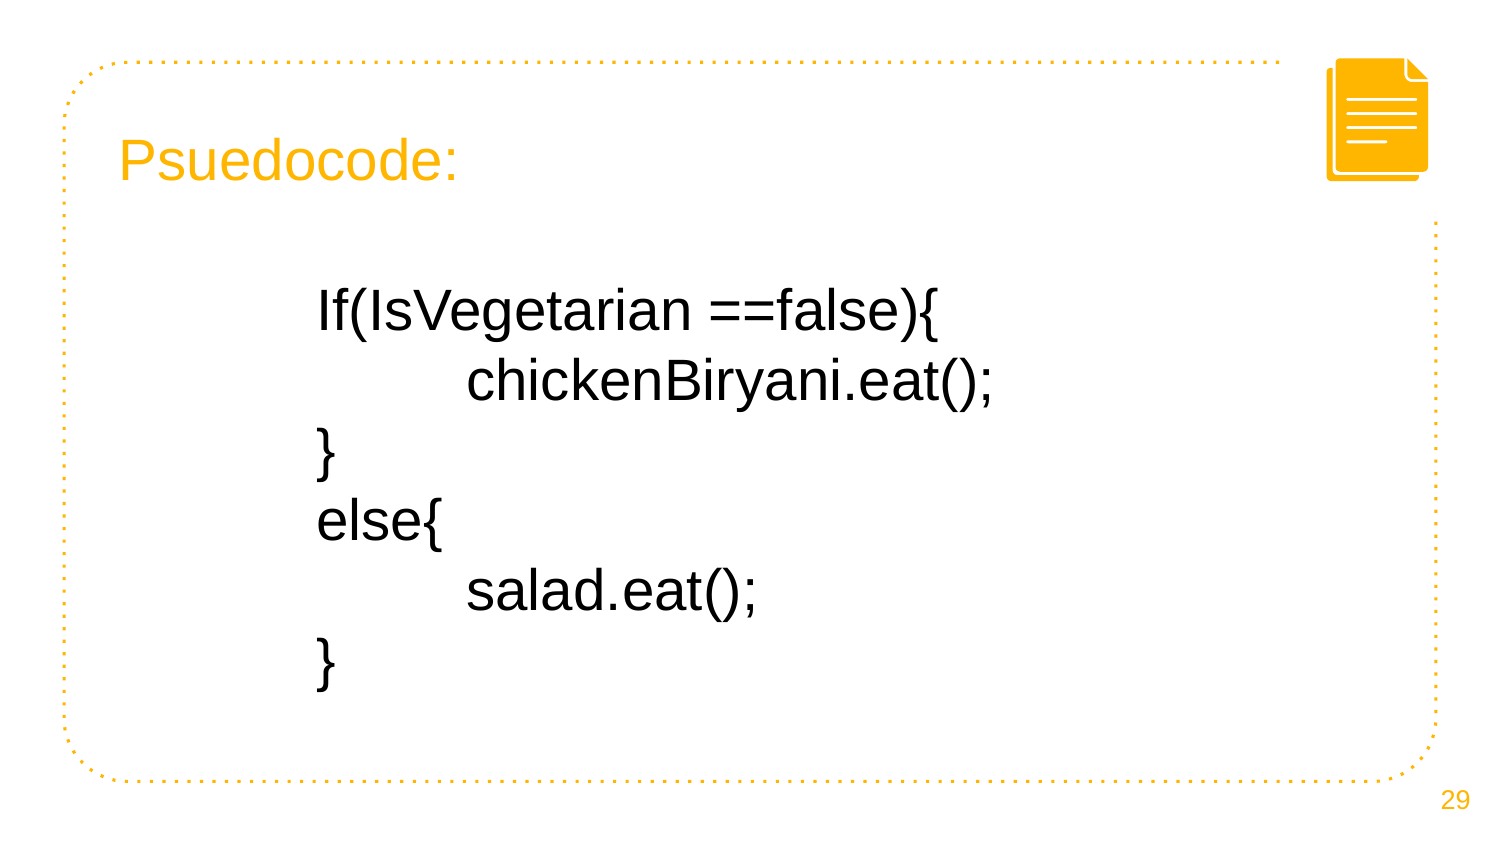

# Psuedocode:
If(IsVegetarian ==false){
	chickenBiryani.eat();
}
else{
	salad.eat();
}
29